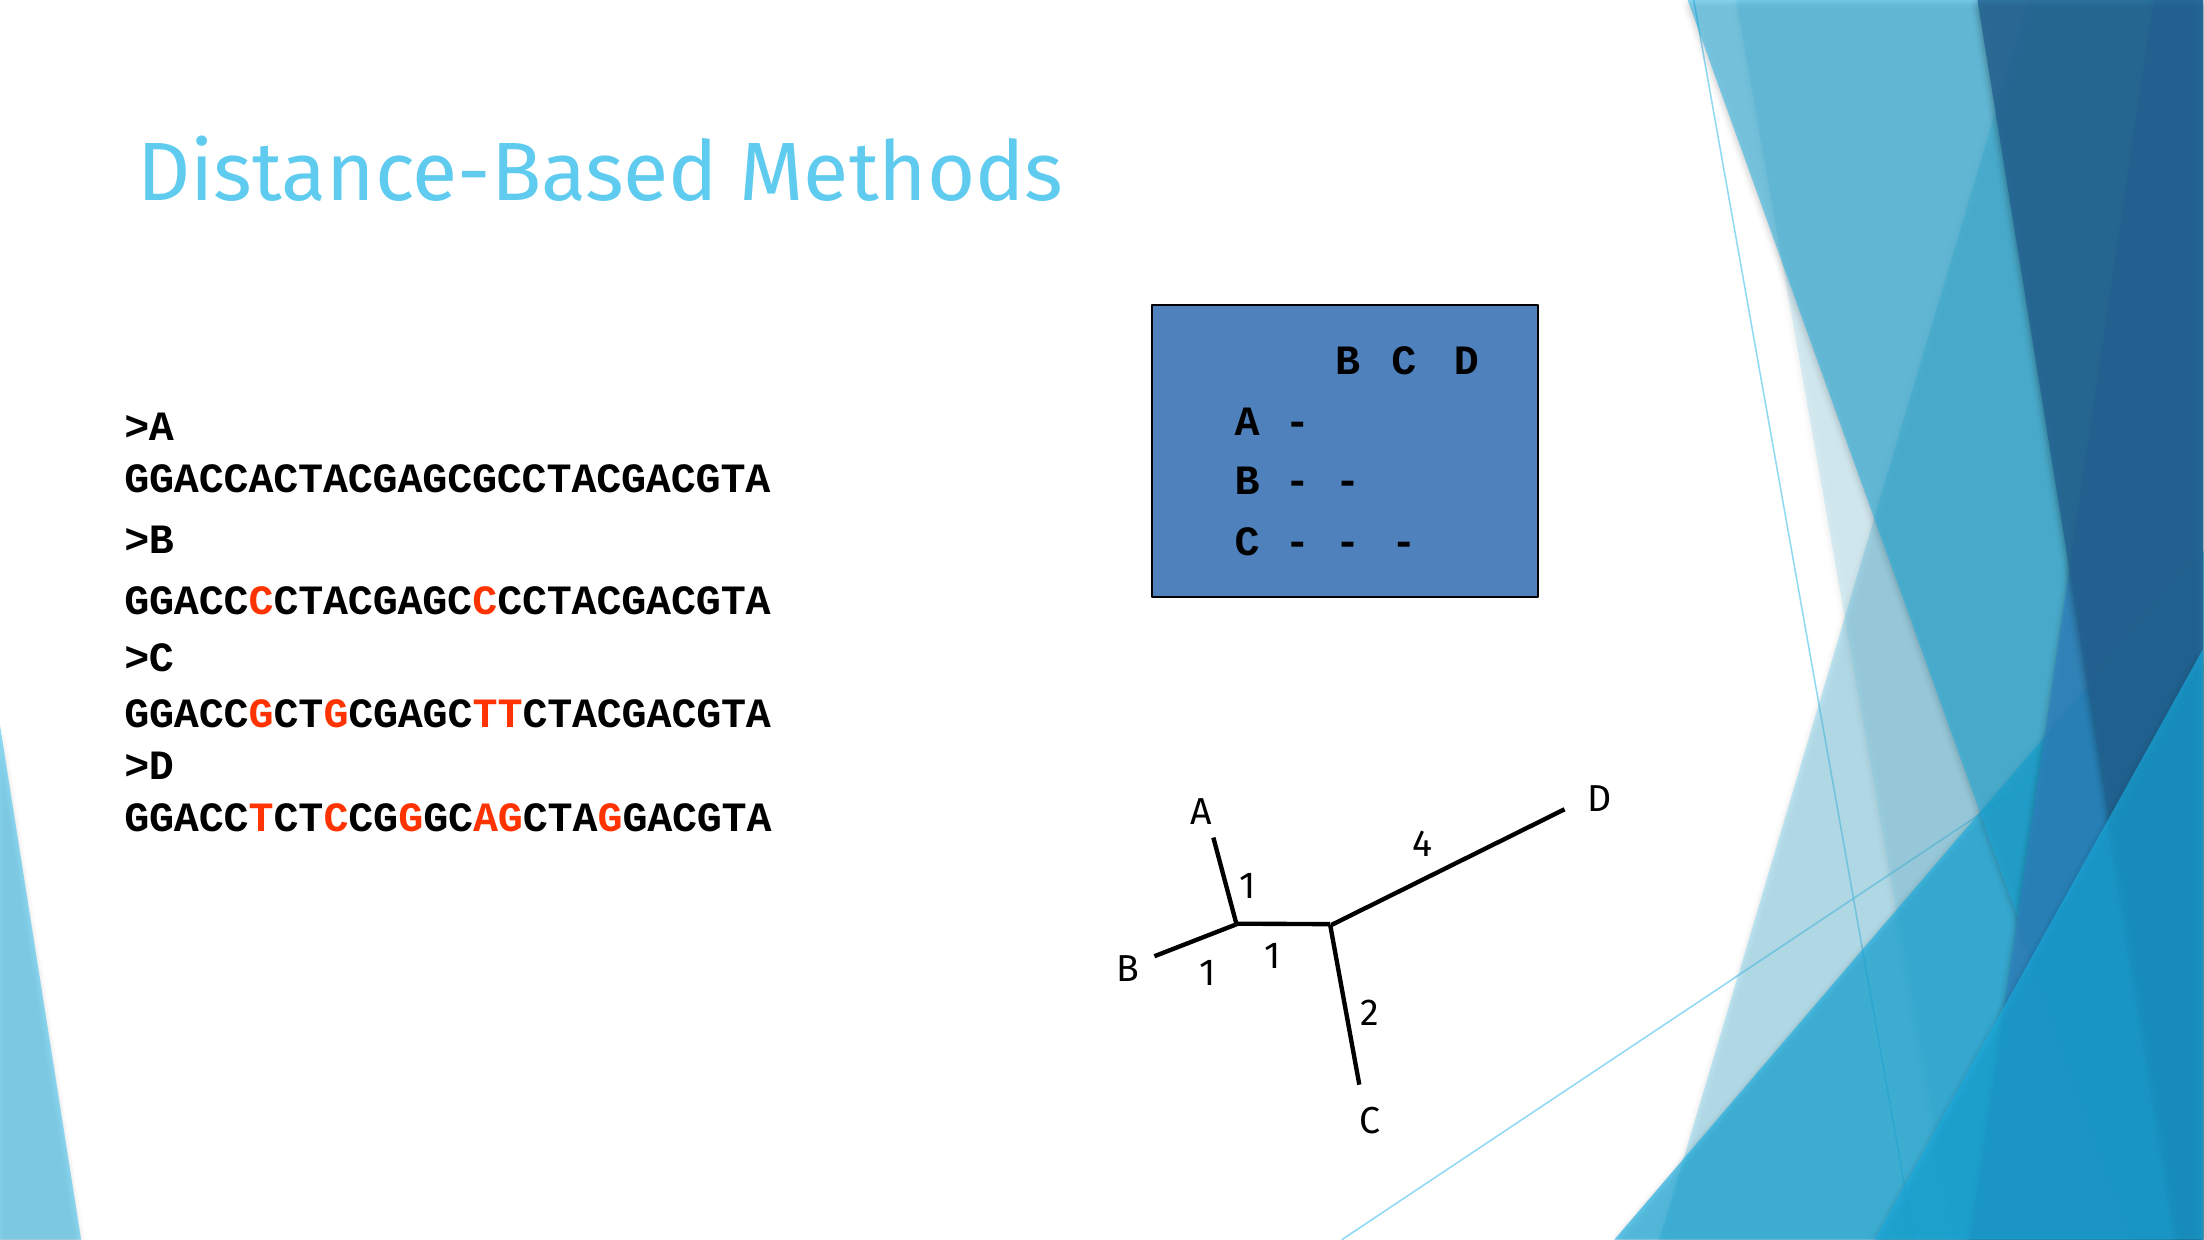

# Distance-Based Methods

| B | C | D |
| --- | --- | --- |
| A - 2 | 4 | 6 |
| B - - | 4 | 6 |
| C - - | - | 6 |

>A
GGACCACTACGAGCGCCTACGACGTA
>B
GGACCCCTACGAGCCCCTACGACGTA
>C
GGACCGCTGCGAGCTTCTACGACGTA
>D
GGACCTCTCCGGGCAGCTAGGACGTA

D
A

4
1
1
B
1
2
C